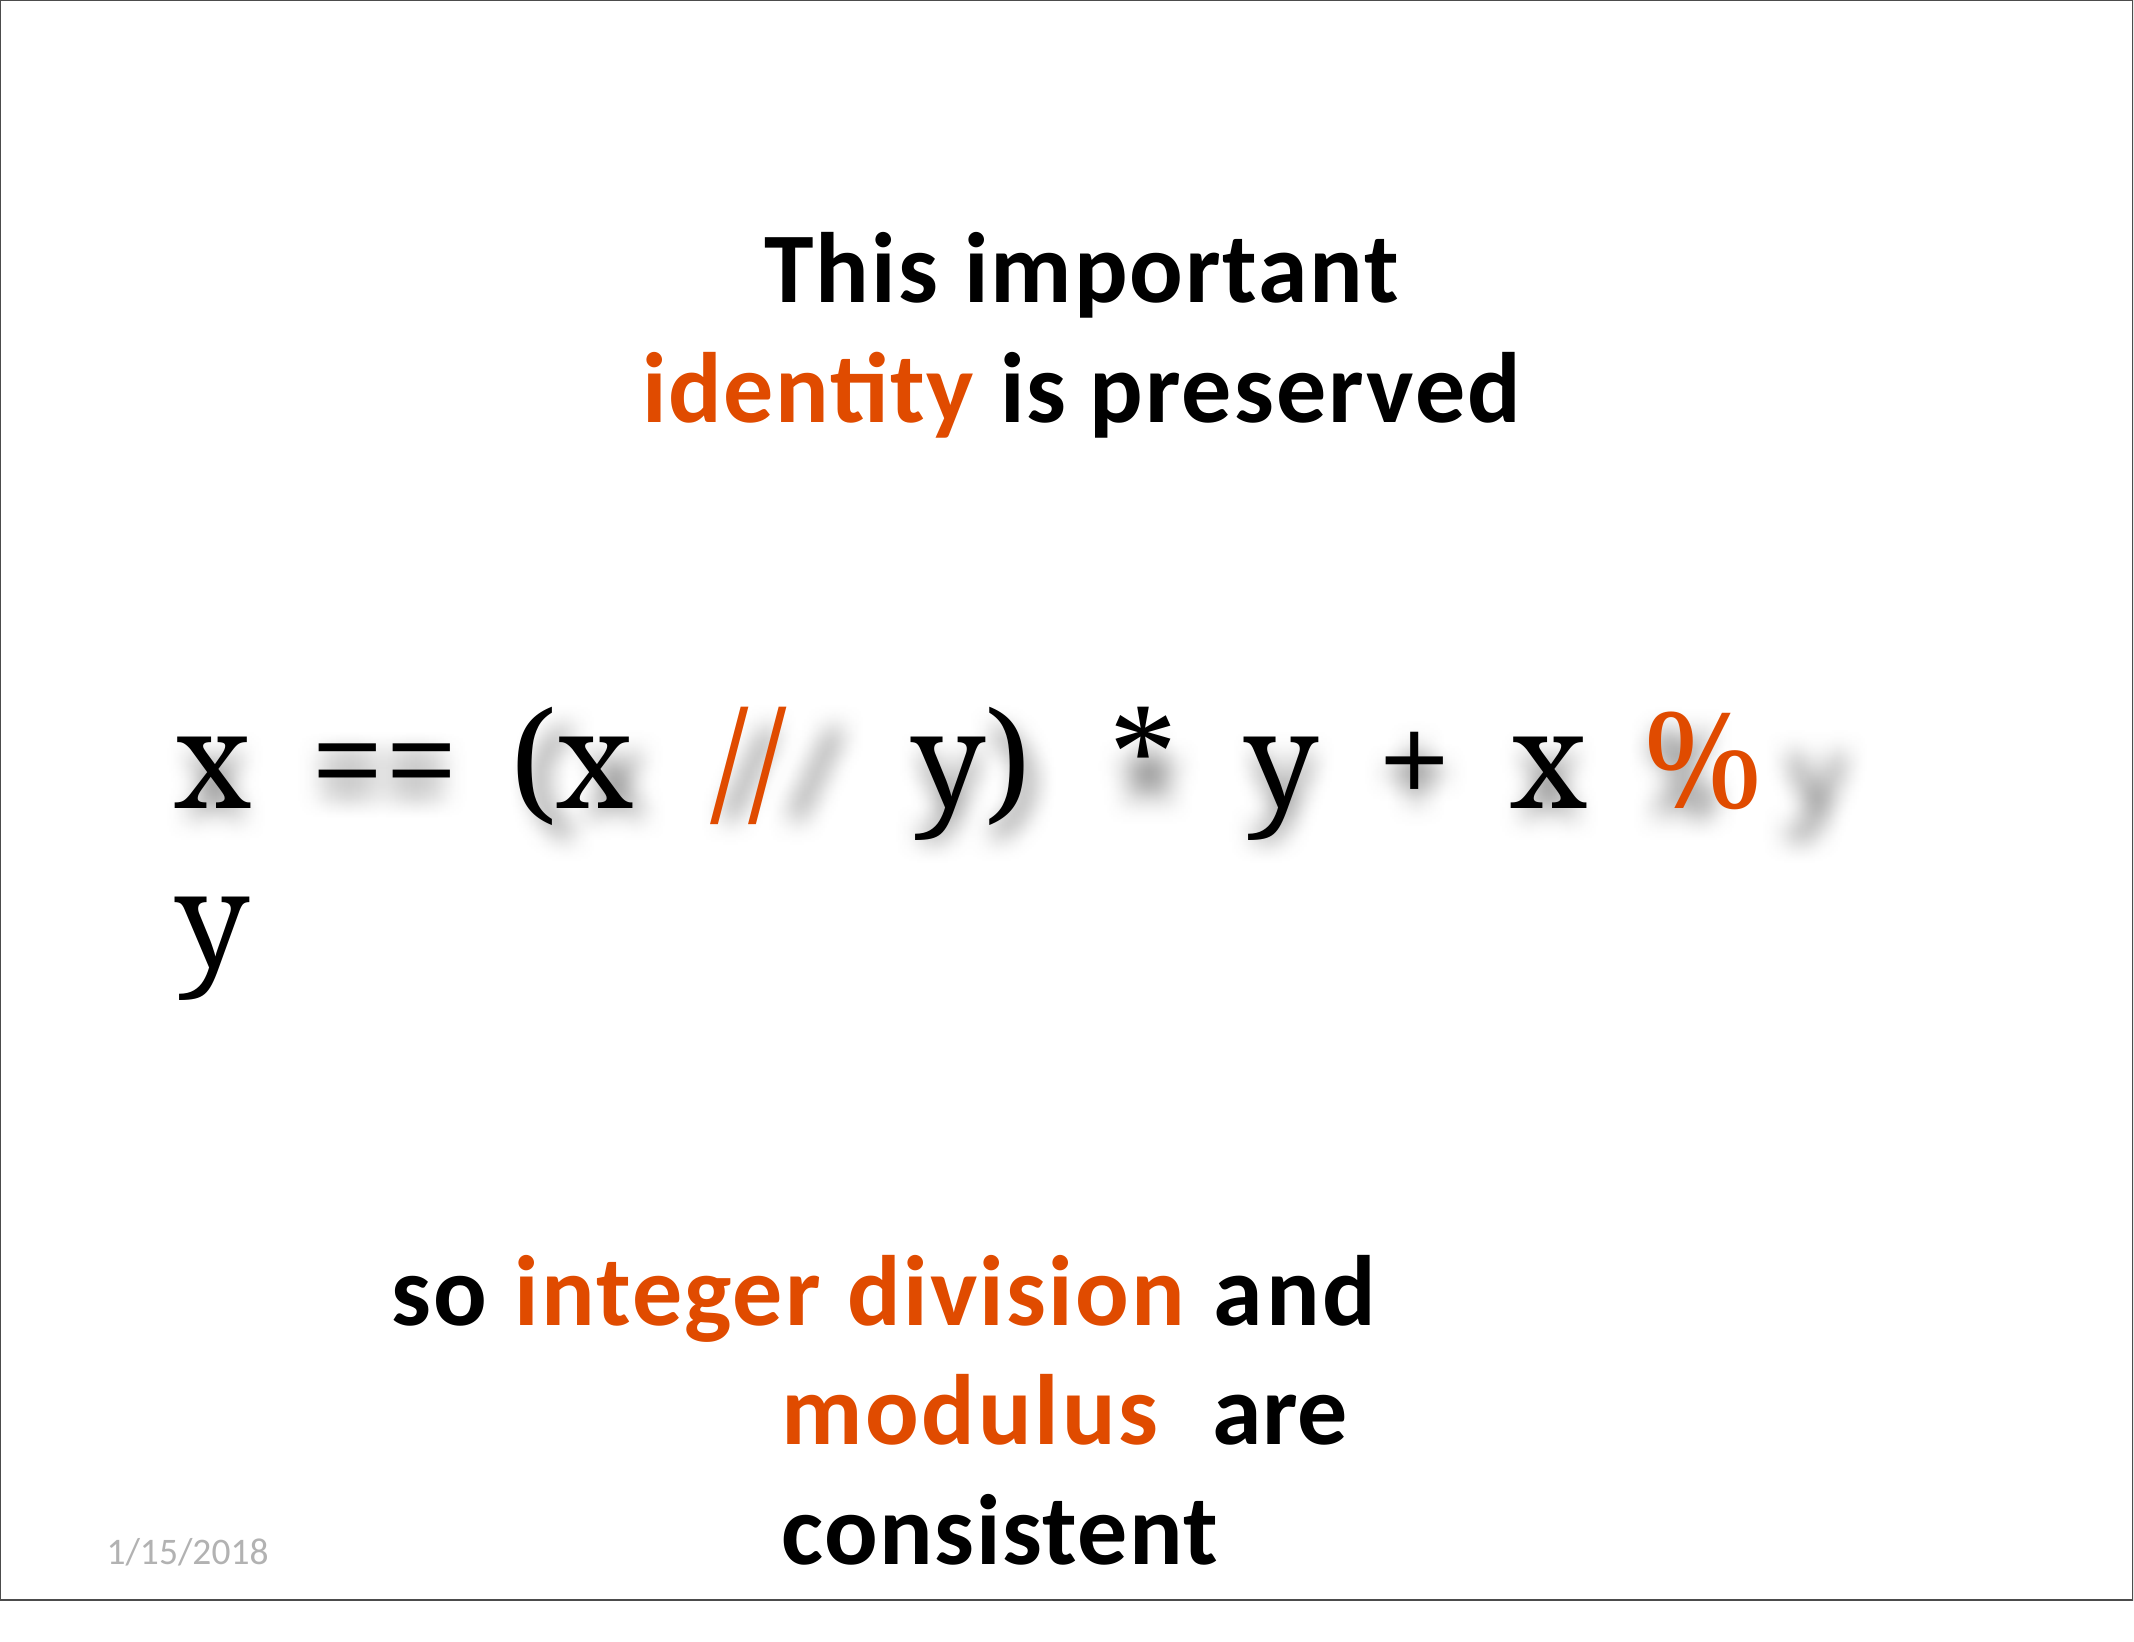

# This important  identity is preserved
x	==	(x	//	y)	*	y	+	x	%	y

so integer division and modulus  are consistent

1/15/2018